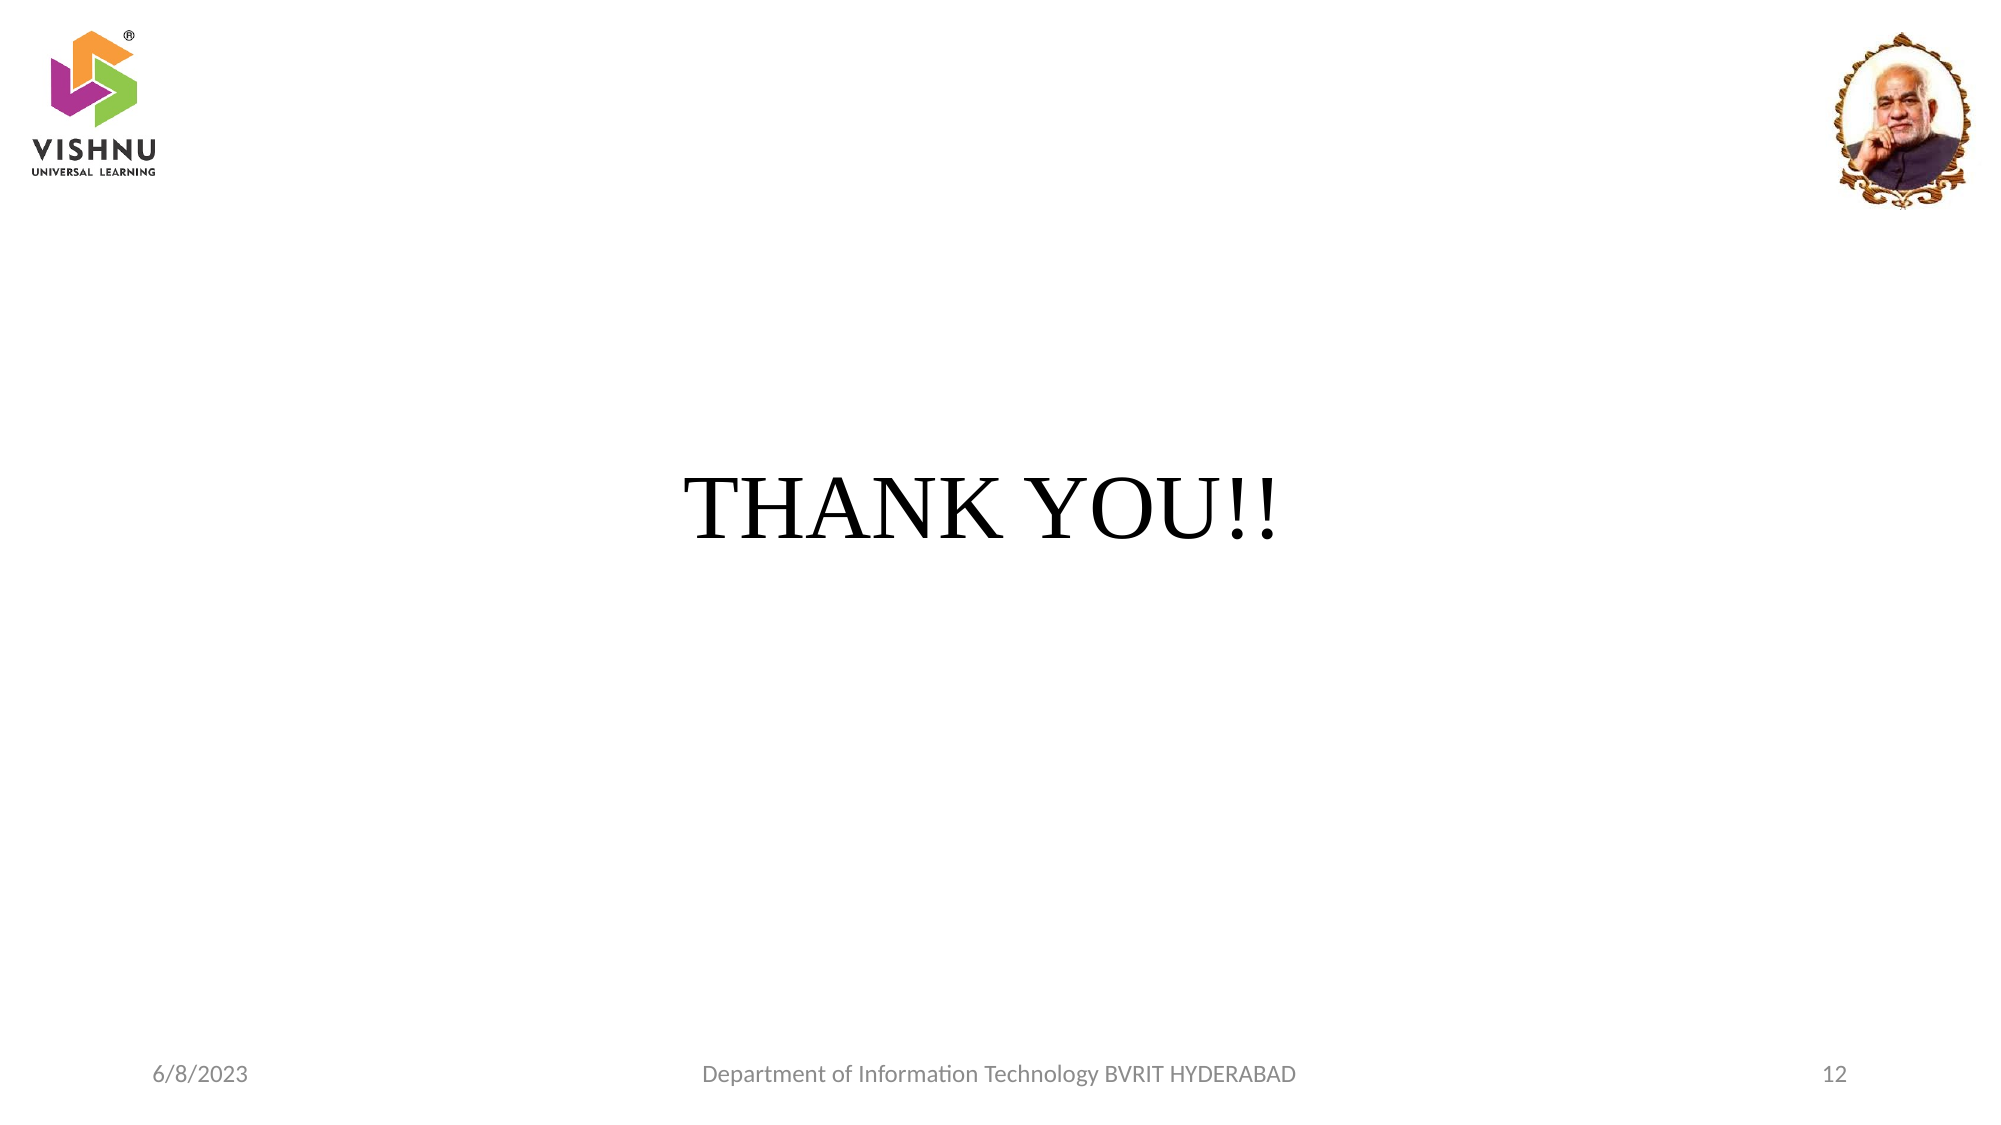

# THANK YOU!!
6/8/2023
Department of Information Technology BVRIT HYDERABAD
12